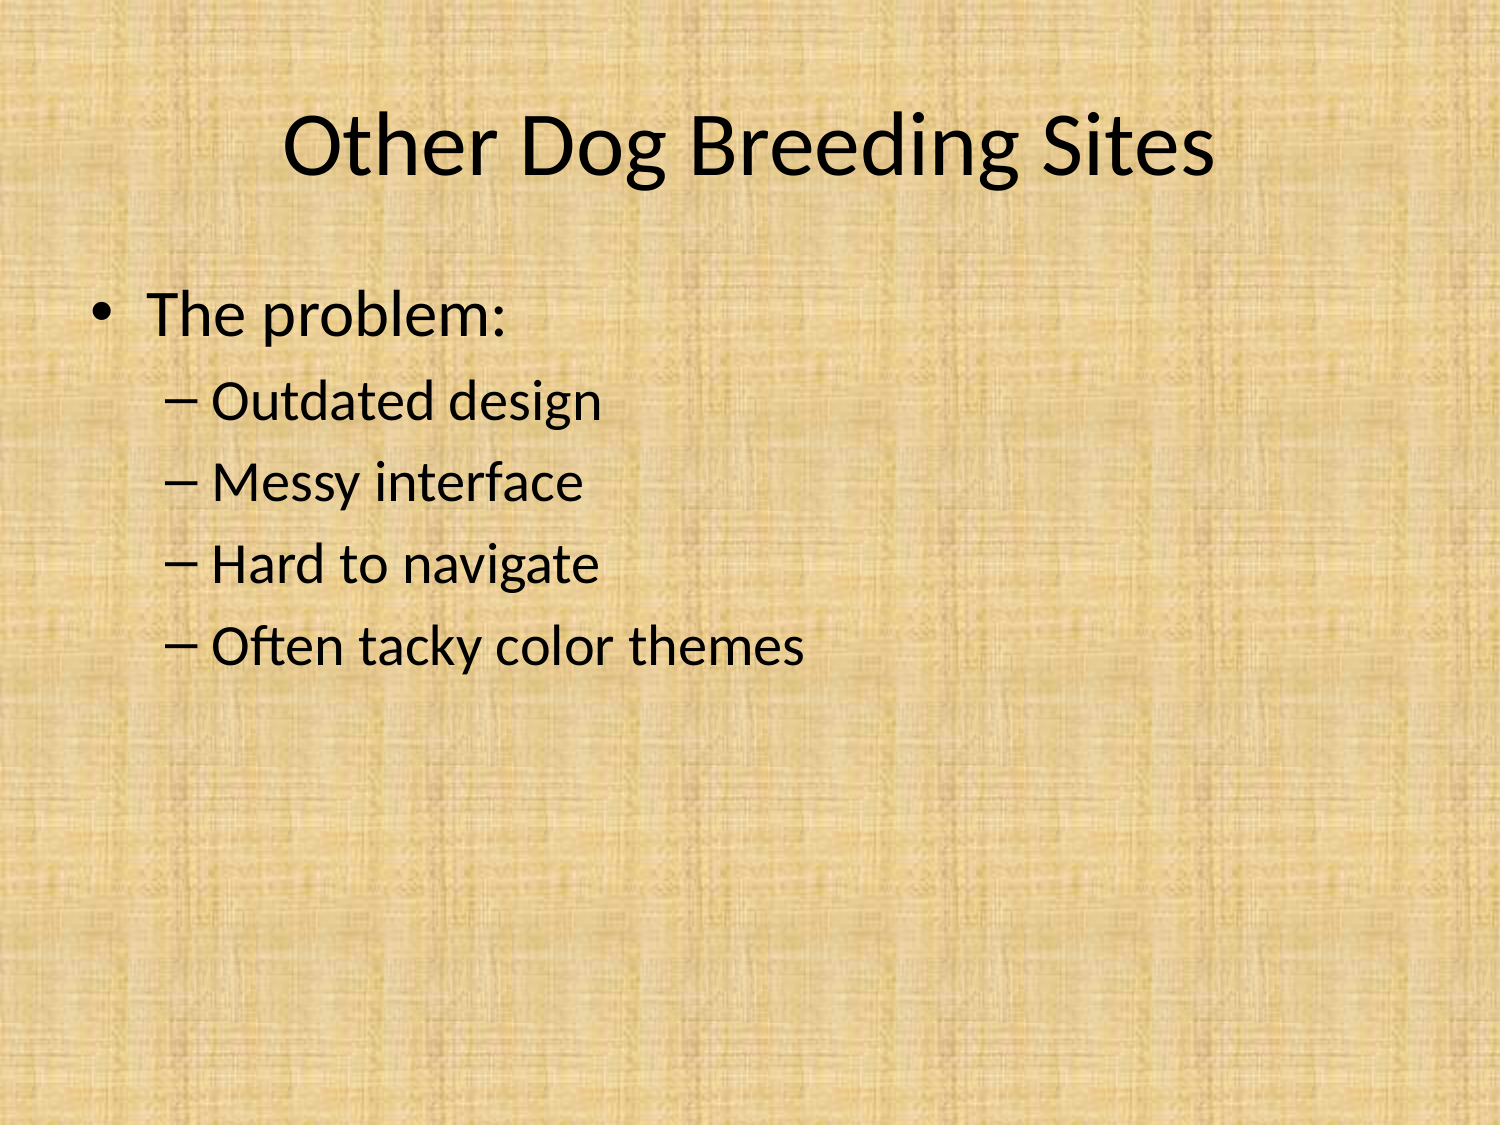

# Other Dog Breeding Sites
The problem:
Outdated design
Messy interface
Hard to navigate
Often tacky color themes